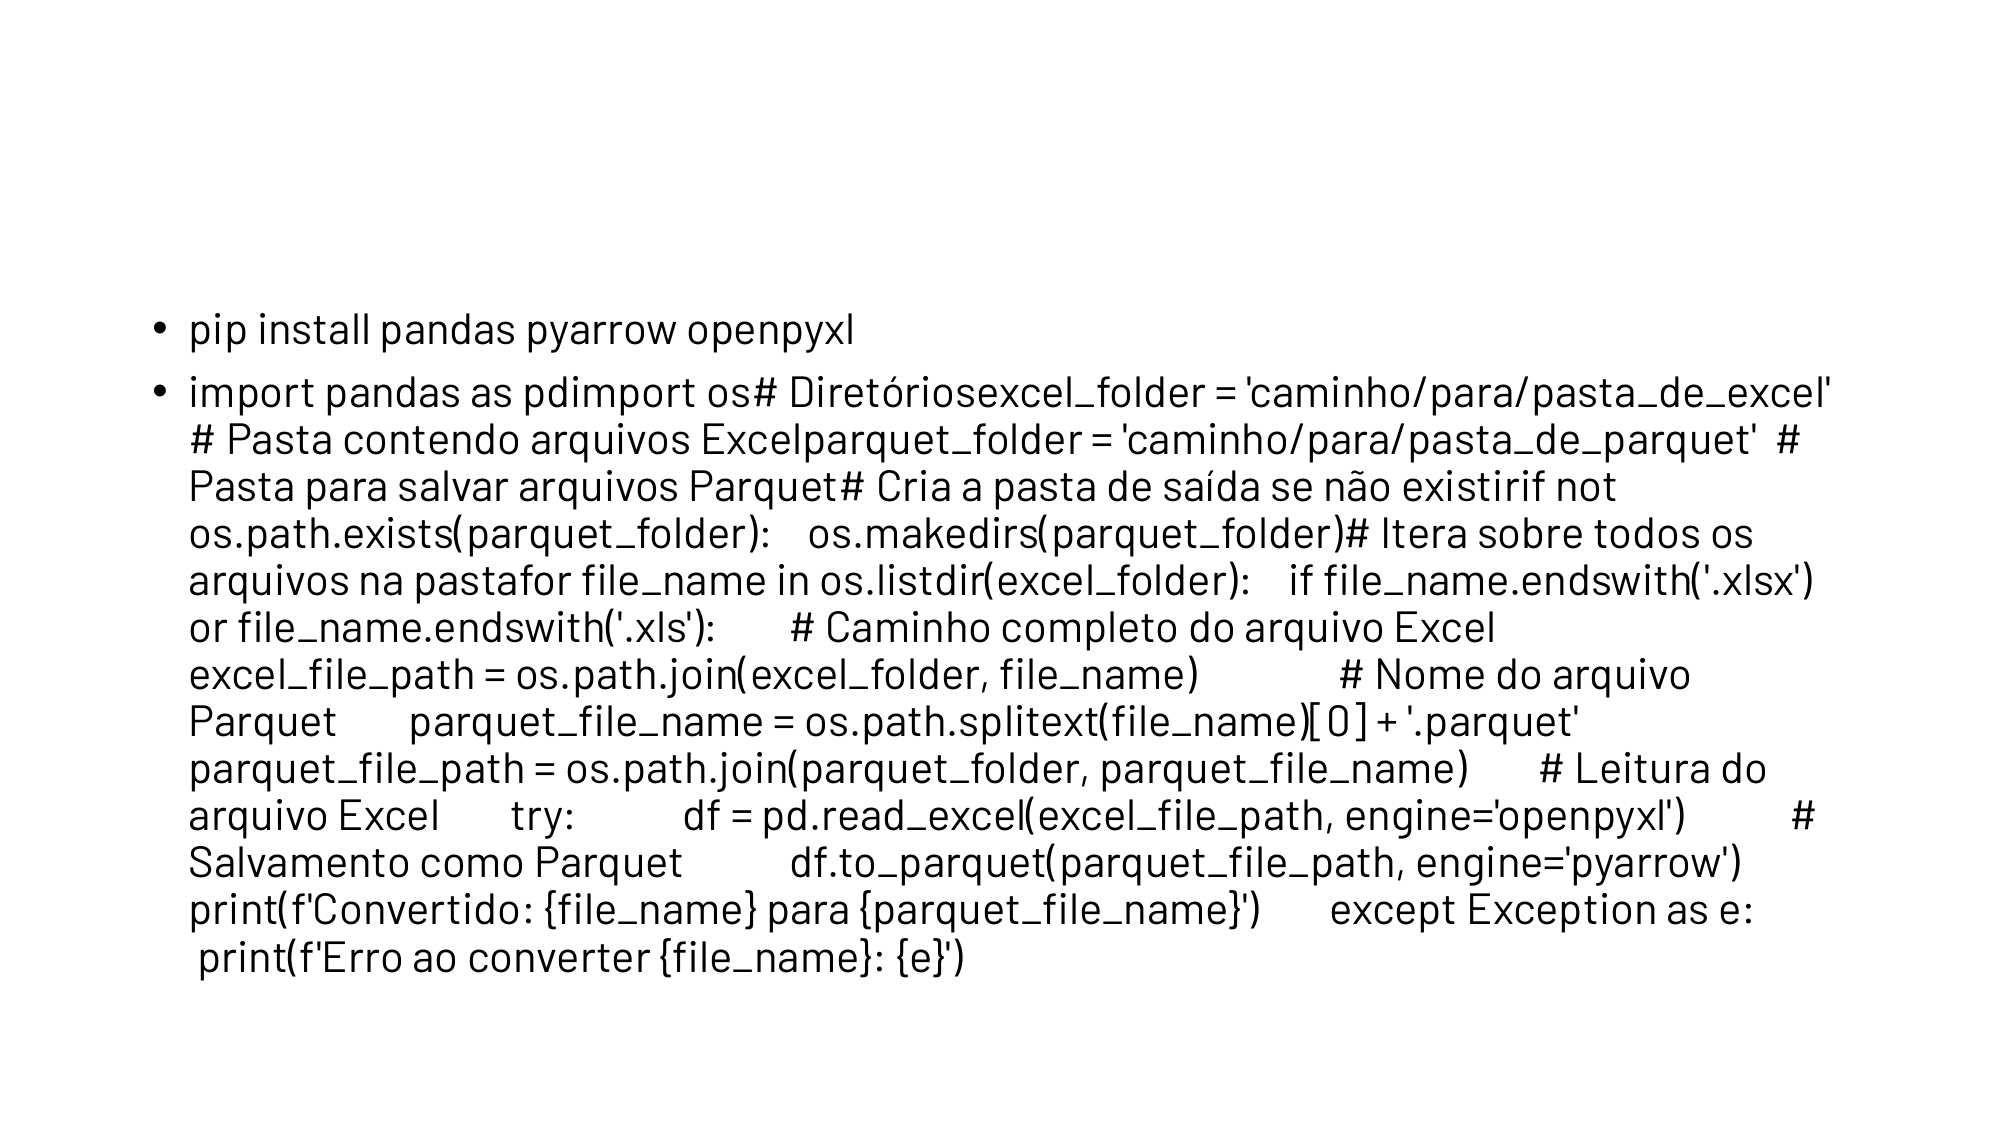

#
pip install pandas pyarrow openpyxl
import pandas as pdimport os# Diretóriosexcel_folder = 'caminho/para/pasta_de_excel'  # Pasta contendo arquivos Excelparquet_folder = 'caminho/para/pasta_de_parquet'  # Pasta para salvar arquivos Parquet# Cria a pasta de saída se não existirif not os.path.exists(parquet_folder):    os.makedirs(parquet_folder)# Itera sobre todos os arquivos na pastafor file_name in os.listdir(excel_folder):    if file_name.endswith('.xlsx') or file_name.endswith('.xls'):        # Caminho completo do arquivo Excel        excel_file_path = os.path.join(excel_folder, file_name)                # Nome do arquivo Parquet        parquet_file_name = os.path.splitext(file_name)[0] + '.parquet'        parquet_file_path = os.path.join(parquet_folder, parquet_file_name)        # Leitura do arquivo Excel        try:            df = pd.read_excel(excel_file_path, engine='openpyxl')            # Salvamento como Parquet            df.to_parquet(parquet_file_path, engine='pyarrow')            print(f'Convertido: {file_name} para {parquet_file_name}')        except Exception as e:            print(f'Erro ao converter {file_name}: {e}')